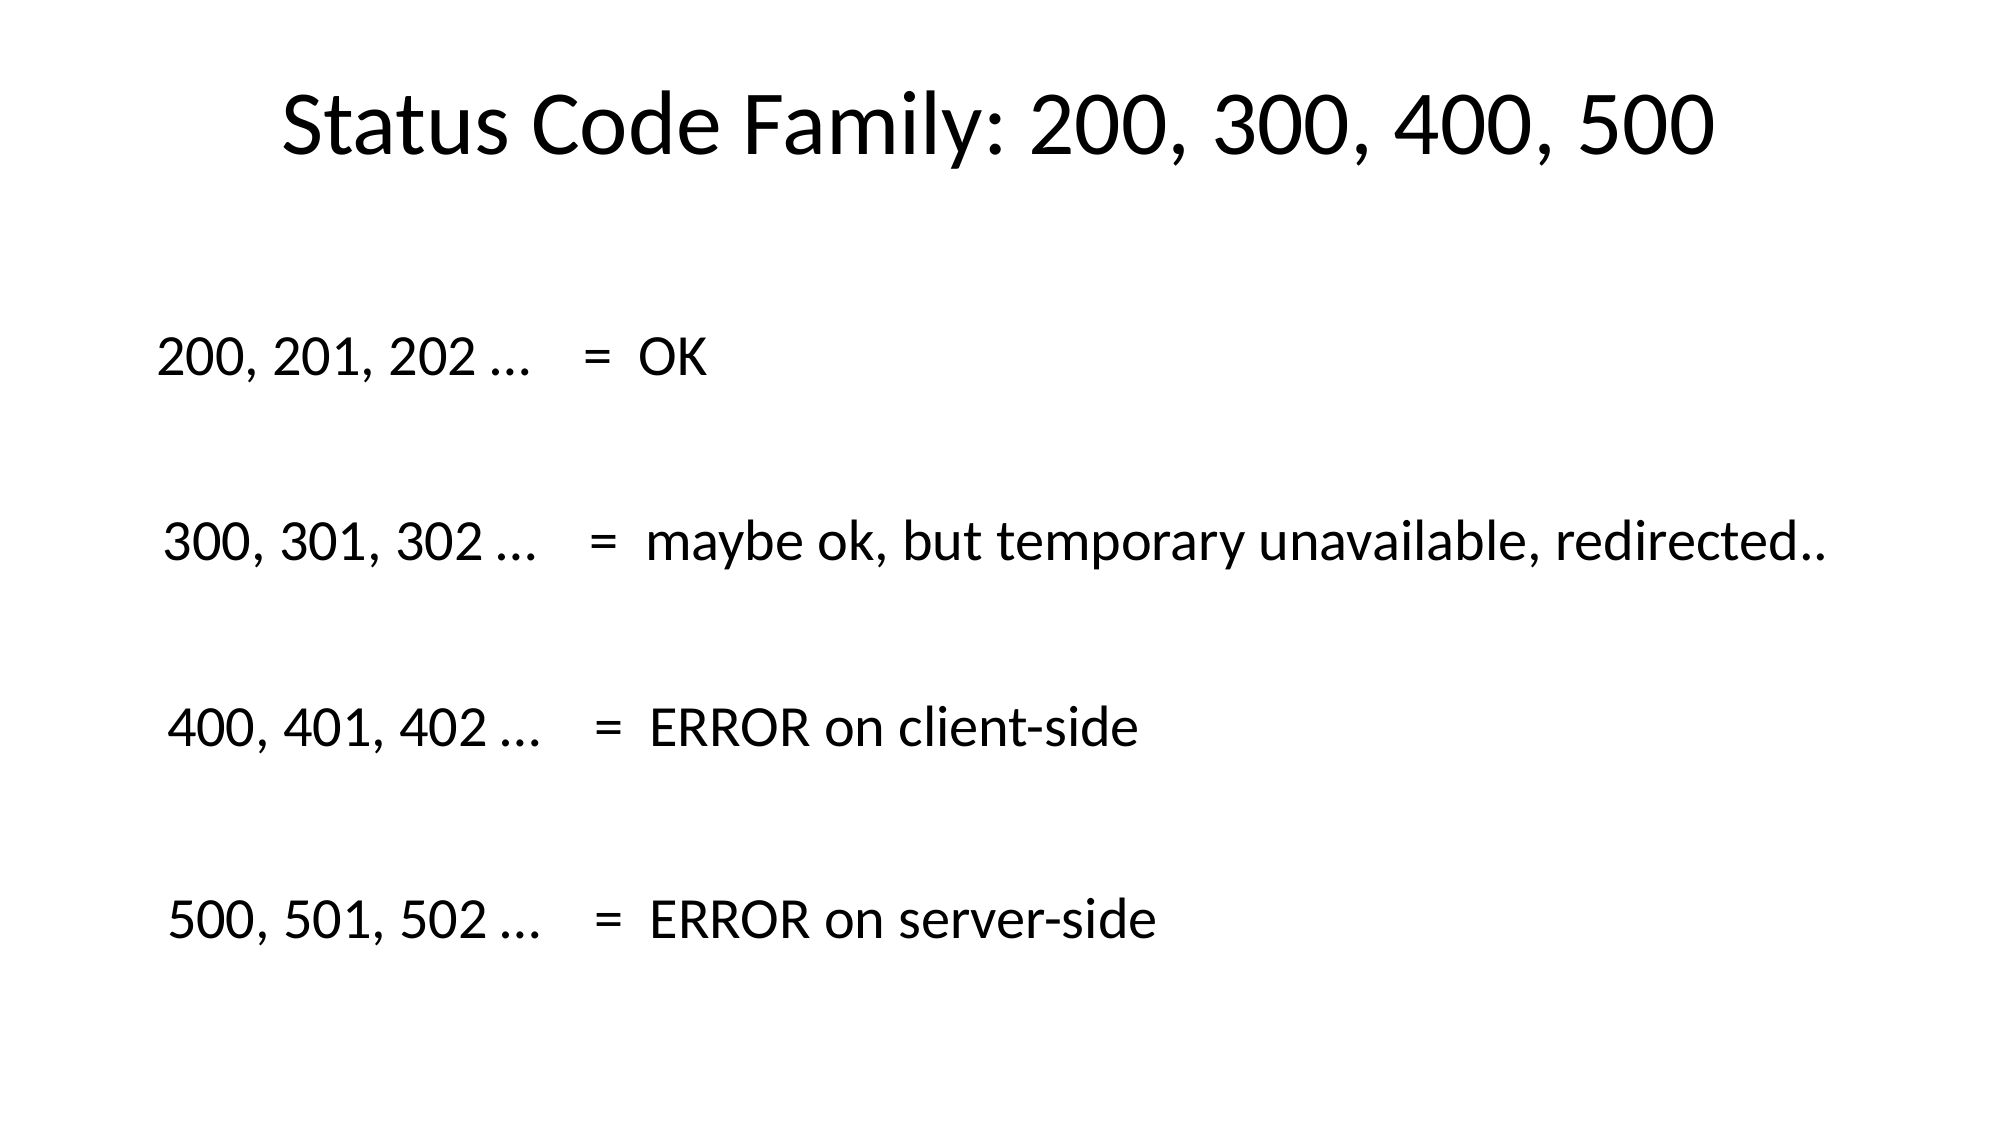

# Status Code Family: 200, 300, 400, 500
200, 201, 202 …    =  OK
300, 301, 302 …    =  maybe ok, but temporary unavailable, redirected..
400, 401, 402 …    =  ERROR on client-side
500, 501, 502 …    =  ERROR on server-side